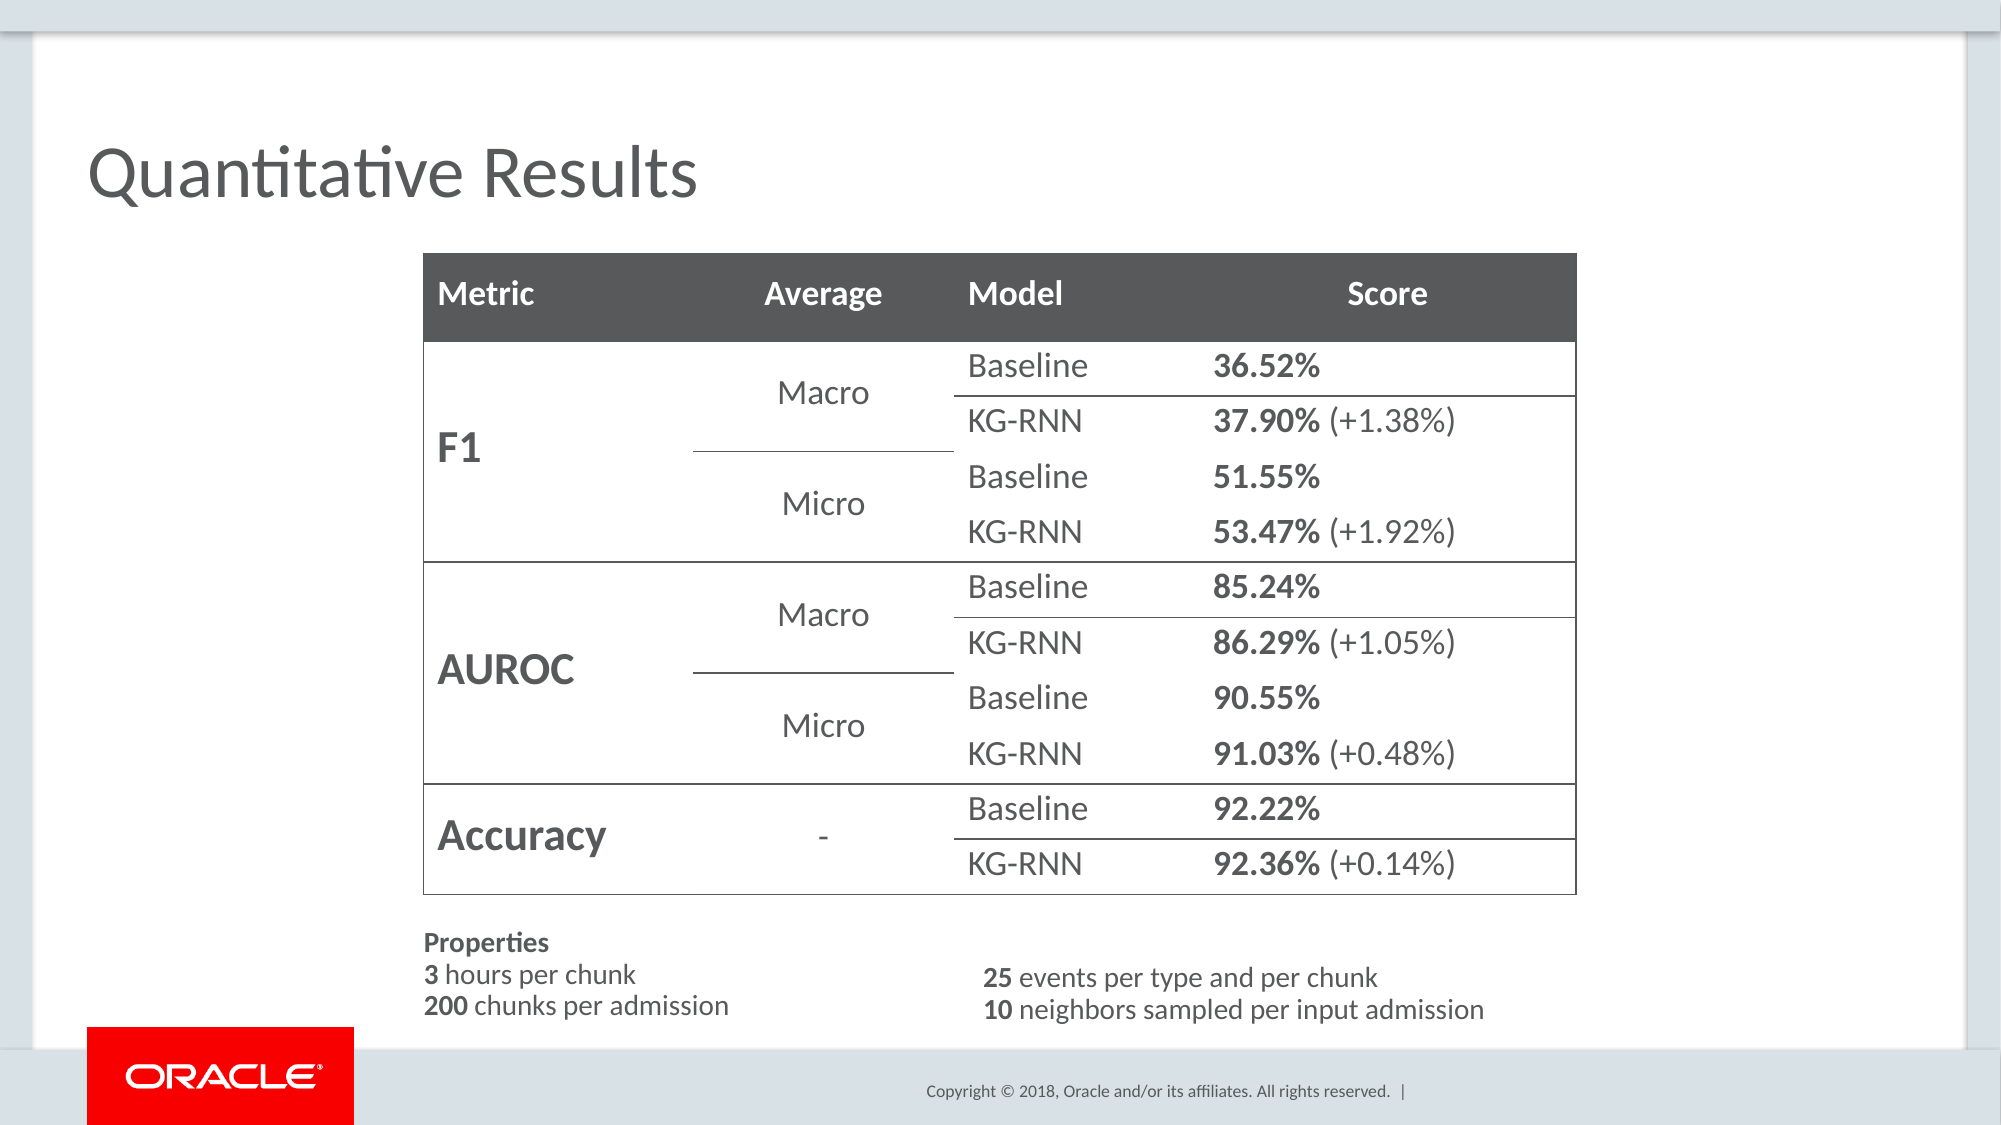

# Quantitative Results
| Metric | Average | Model | Score |
| --- | --- | --- | --- |
| F1 | Macro | Baseline | 36.52% |
|  |  | KG-RNN | 37.90% (+1.38%) |
|  | Micro | Baseline | 51.55% |
|  |  | KG-RNN | 53.47% (+1.92%) |
| AUROC | Macro | Baseline | 85.24% |
|  |  | KG-RNN | 86.29% (+1.05%) |
|  | Micro | Baseline | 90.55% |
|  |  | KG-RNN | 91.03% (+0.48%) |
| Accuracy | - | Baseline | 92.22% |
|  |  | KG-RNN | 92.36% (+0.14%) |
Properties
3 hours per chunk
200 chunks per admission

25 events per type and per chunk
10 neighbors sampled per input admission